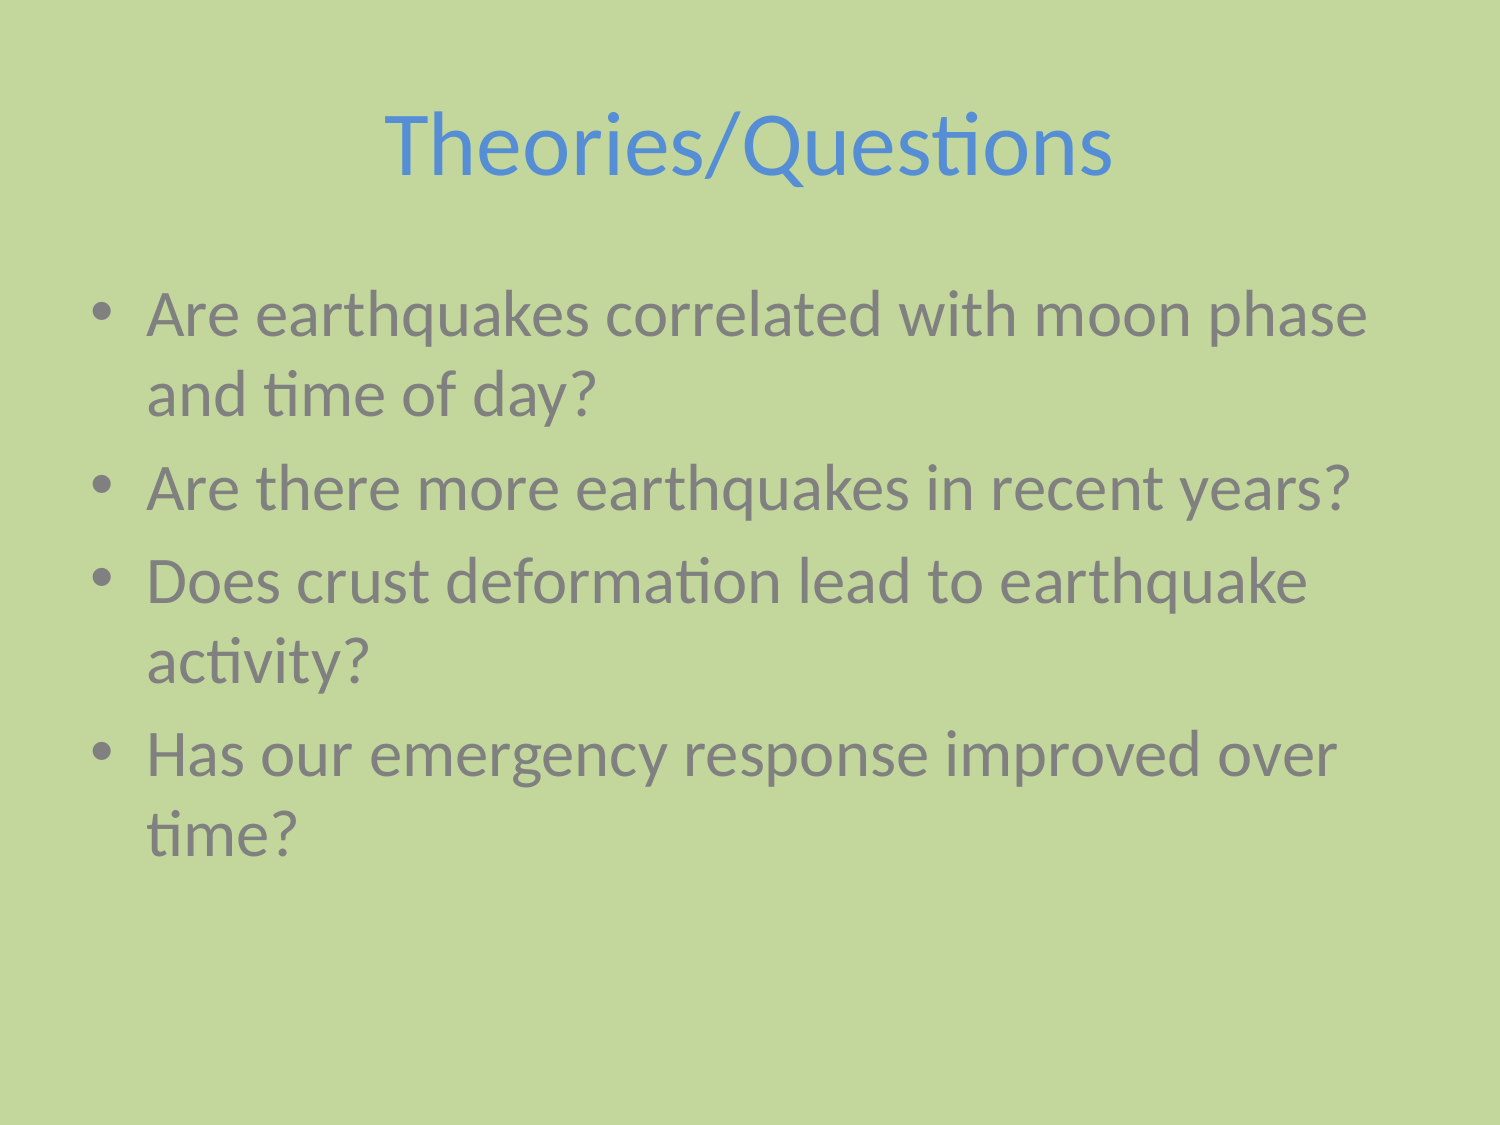

# Theories/Questions
Are earthquakes correlated with moon phase and time of day?
Are there more earthquakes in recent years?
Does crust deformation lead to earthquake activity?
Has our emergency response improved over time?